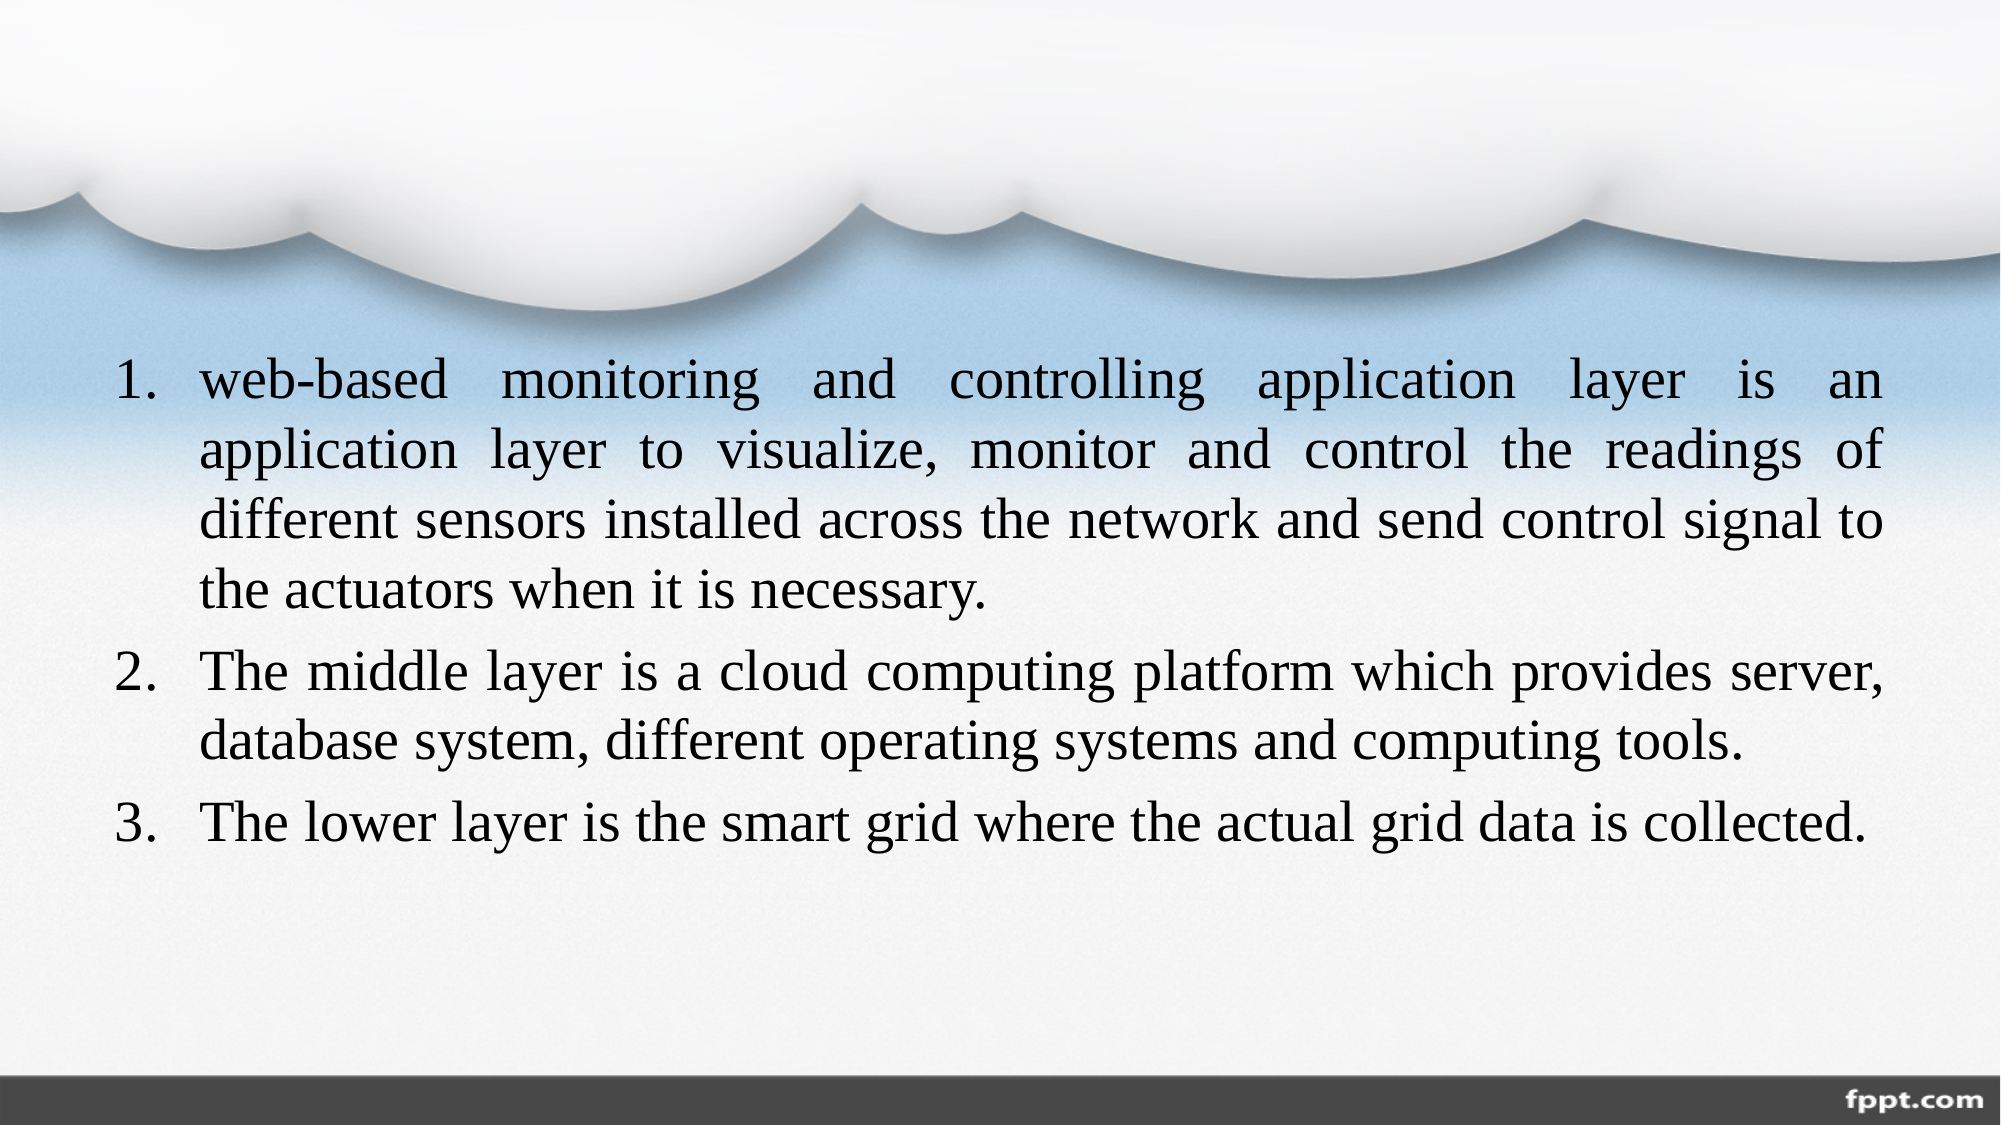

web-based monitoring and controlling application layer is an application layer to visualize, monitor and control the readings of different sensors installed across the network and send control signal to the actuators when it is necessary.
The middle layer is a cloud computing platform which provides server, database system, different operating systems and computing tools.
The lower layer is the smart grid where the actual grid data is collected.